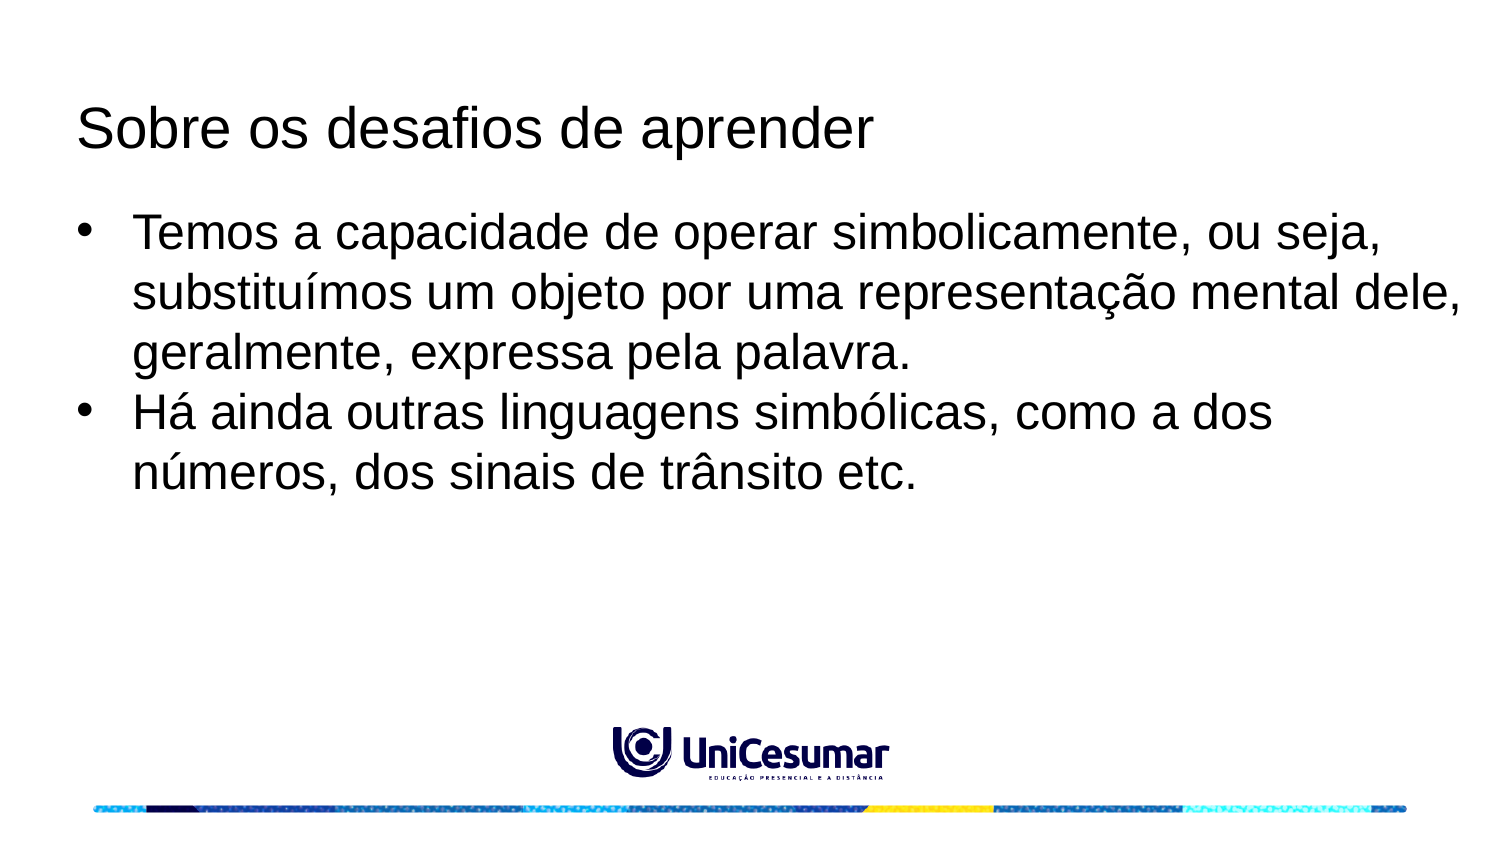

Sobre os desafios de aprender
Temos a capacidade de operar simbolicamente, ou seja, substituímos um objeto por uma representação mental dele, geralmente, expressa pela palavra.
Há ainda outras linguagens simbólicas, como a dos números, dos sinais de trânsito etc.